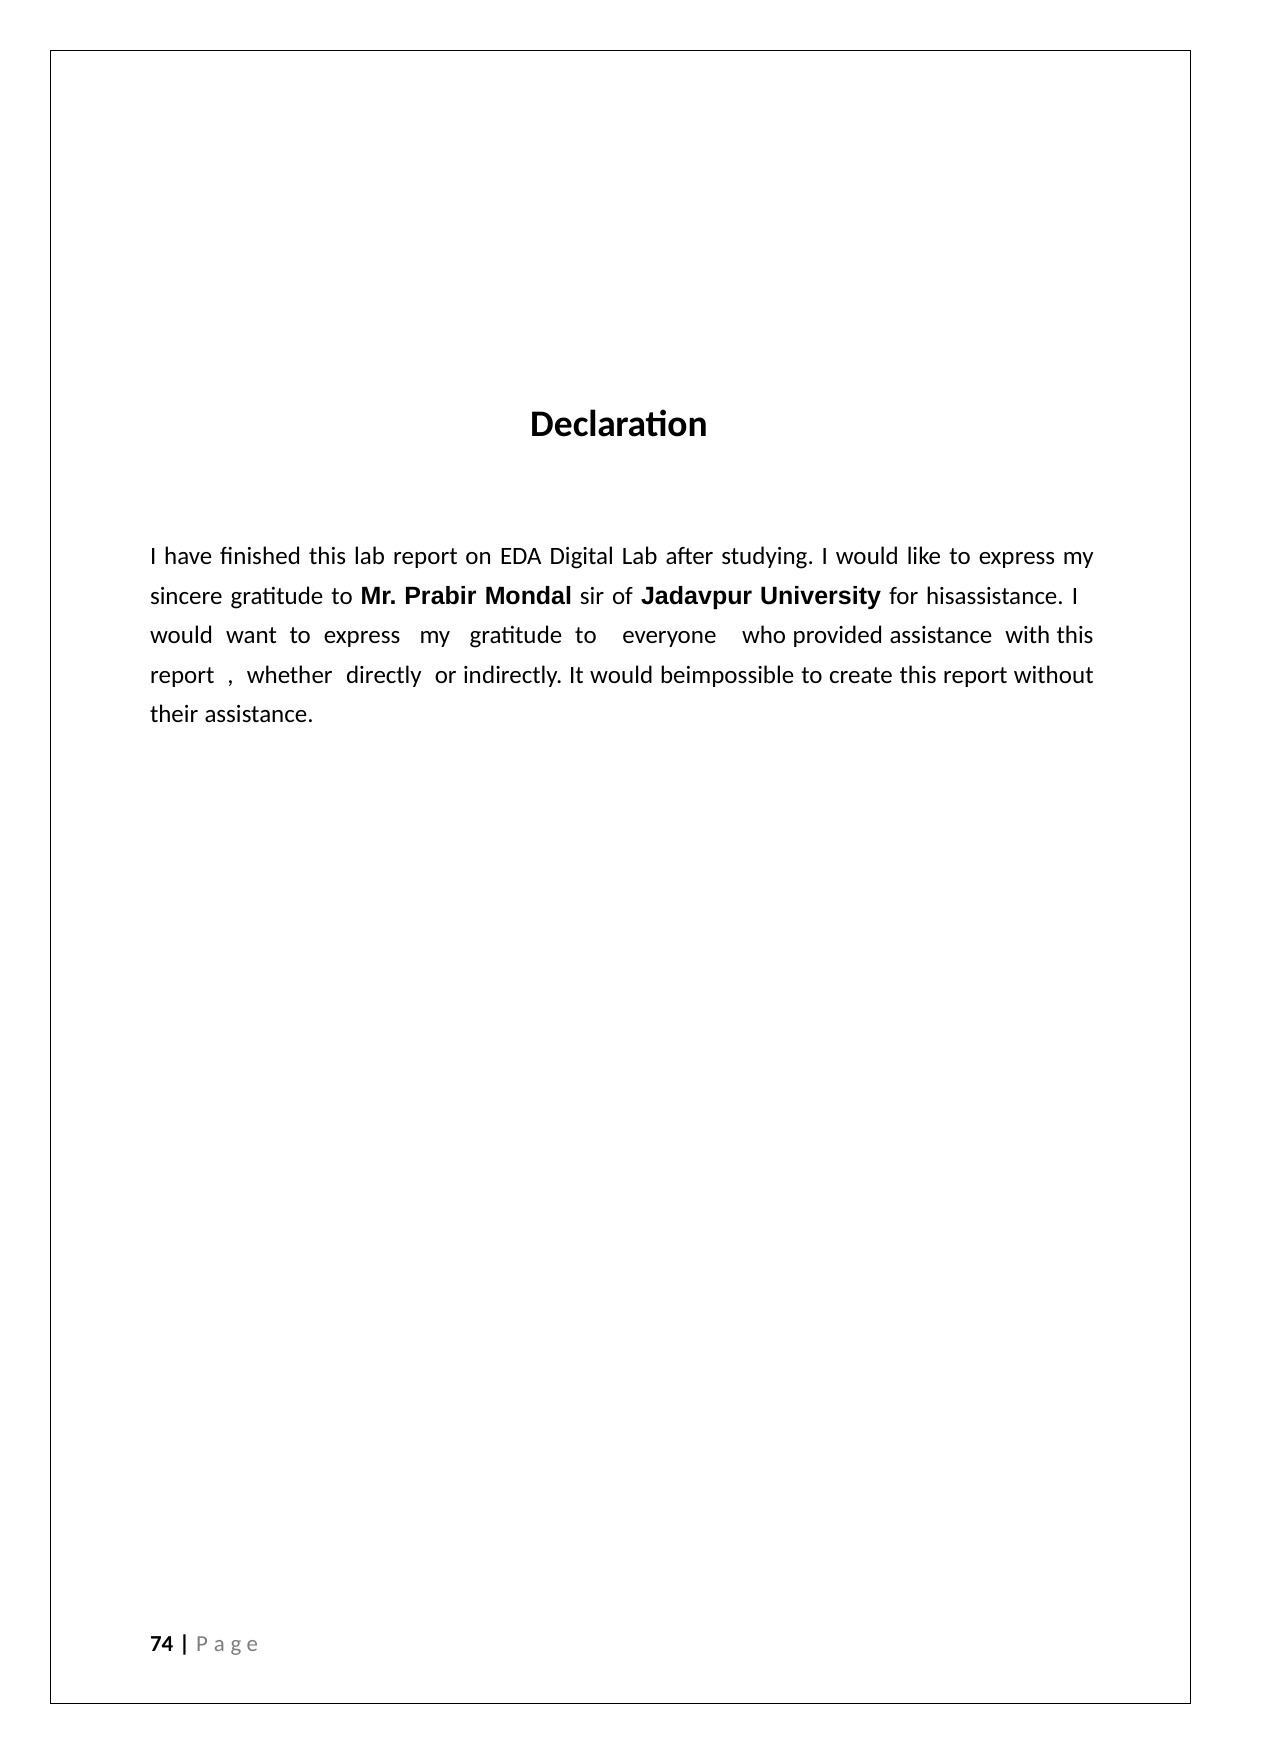

Declaration
I have finished this lab report on EDA Digital Lab after studying. I would like to express my sincere gratitude to Mr. Prabir Mondal sir of Jadavpur University for hisassistance. I   would  want  to  express   my   gratitude  to    everyone    who provided assistance  with this report  ,  whether  directly  or indirectly. It would beimpossible to create this report without their assistance.
74 | P a g e